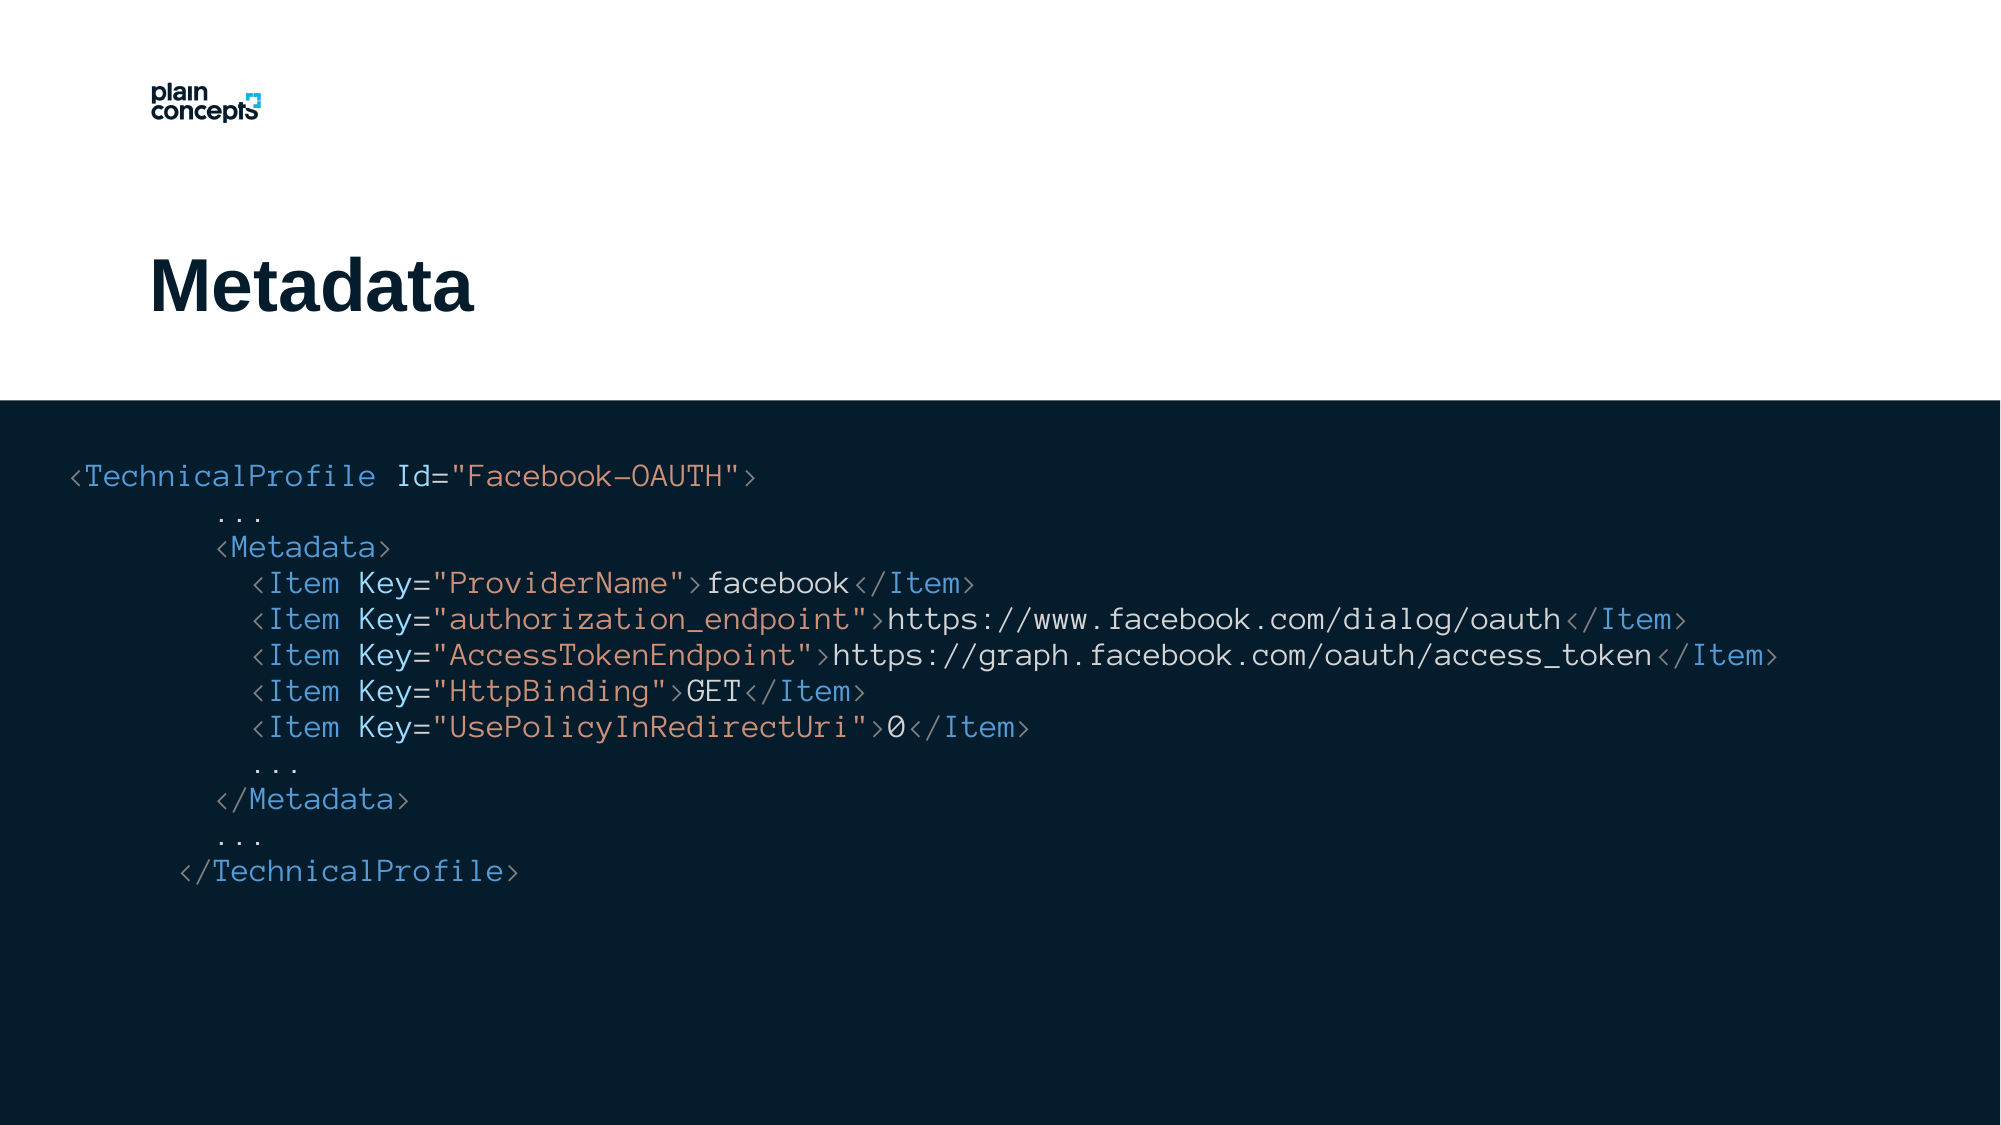

Metadata

<TechnicalProfile Id="Facebook-OAUTH">
        ...
        <Metadata>
          <Item Key="ProviderName">facebook</Item>
          <Item Key="authorization_endpoint">https://www.facebook.com/dialog/oauth</Item>
          <Item Key="AccessTokenEndpoint">https://graph.facebook.com/oauth/access_token</Item>
          <Item Key="HttpBinding">GET</Item>
          <Item Key="UsePolicyInRedirectUri">0</Item>
          ...
        </Metadata>
        ...
      </TechnicalProfile>